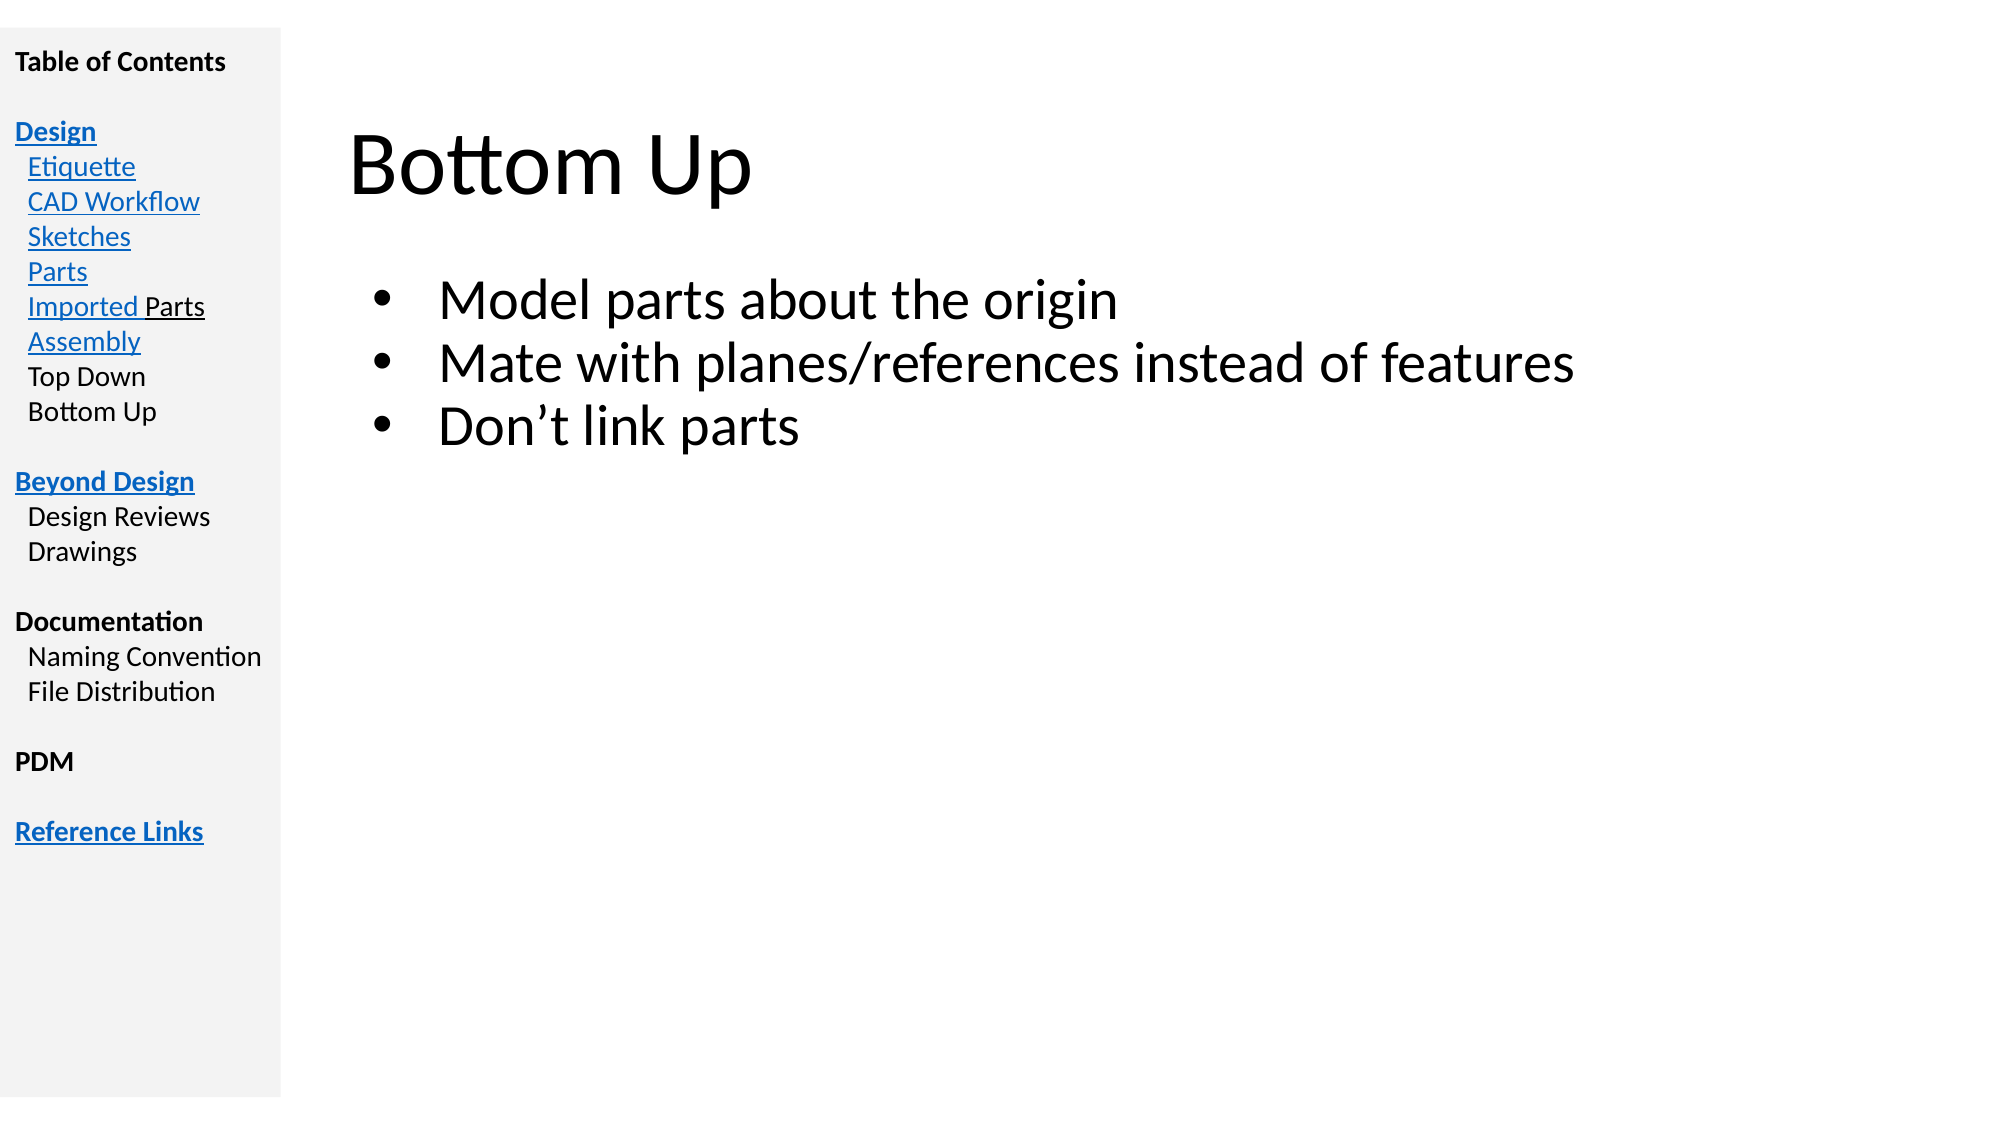

# Bottom Up
Model parts about the origin
Mate with planes/references instead of features
Don’t link parts